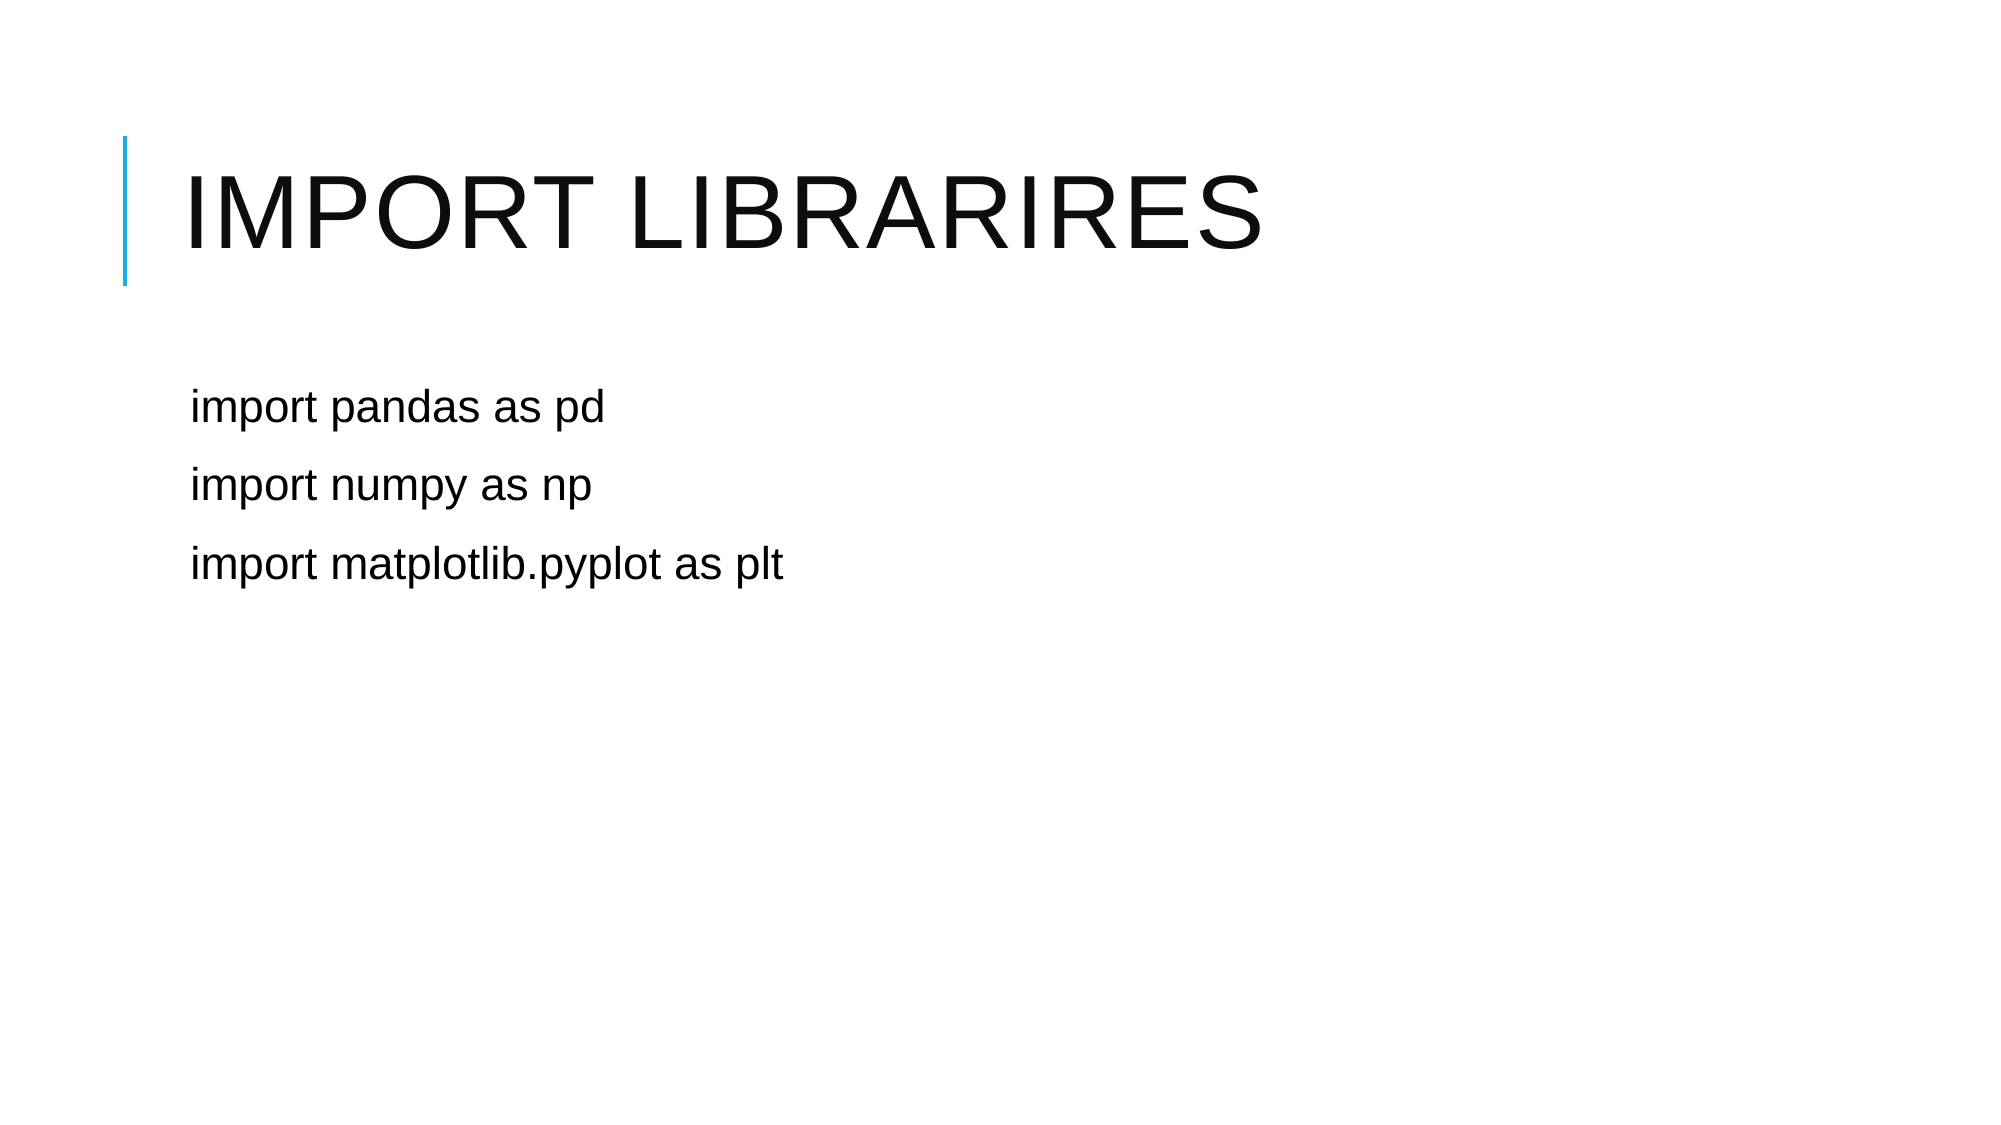

# Import librarires
import pandas as pd
import numpy as np
import matplotlib.pyplot as plt